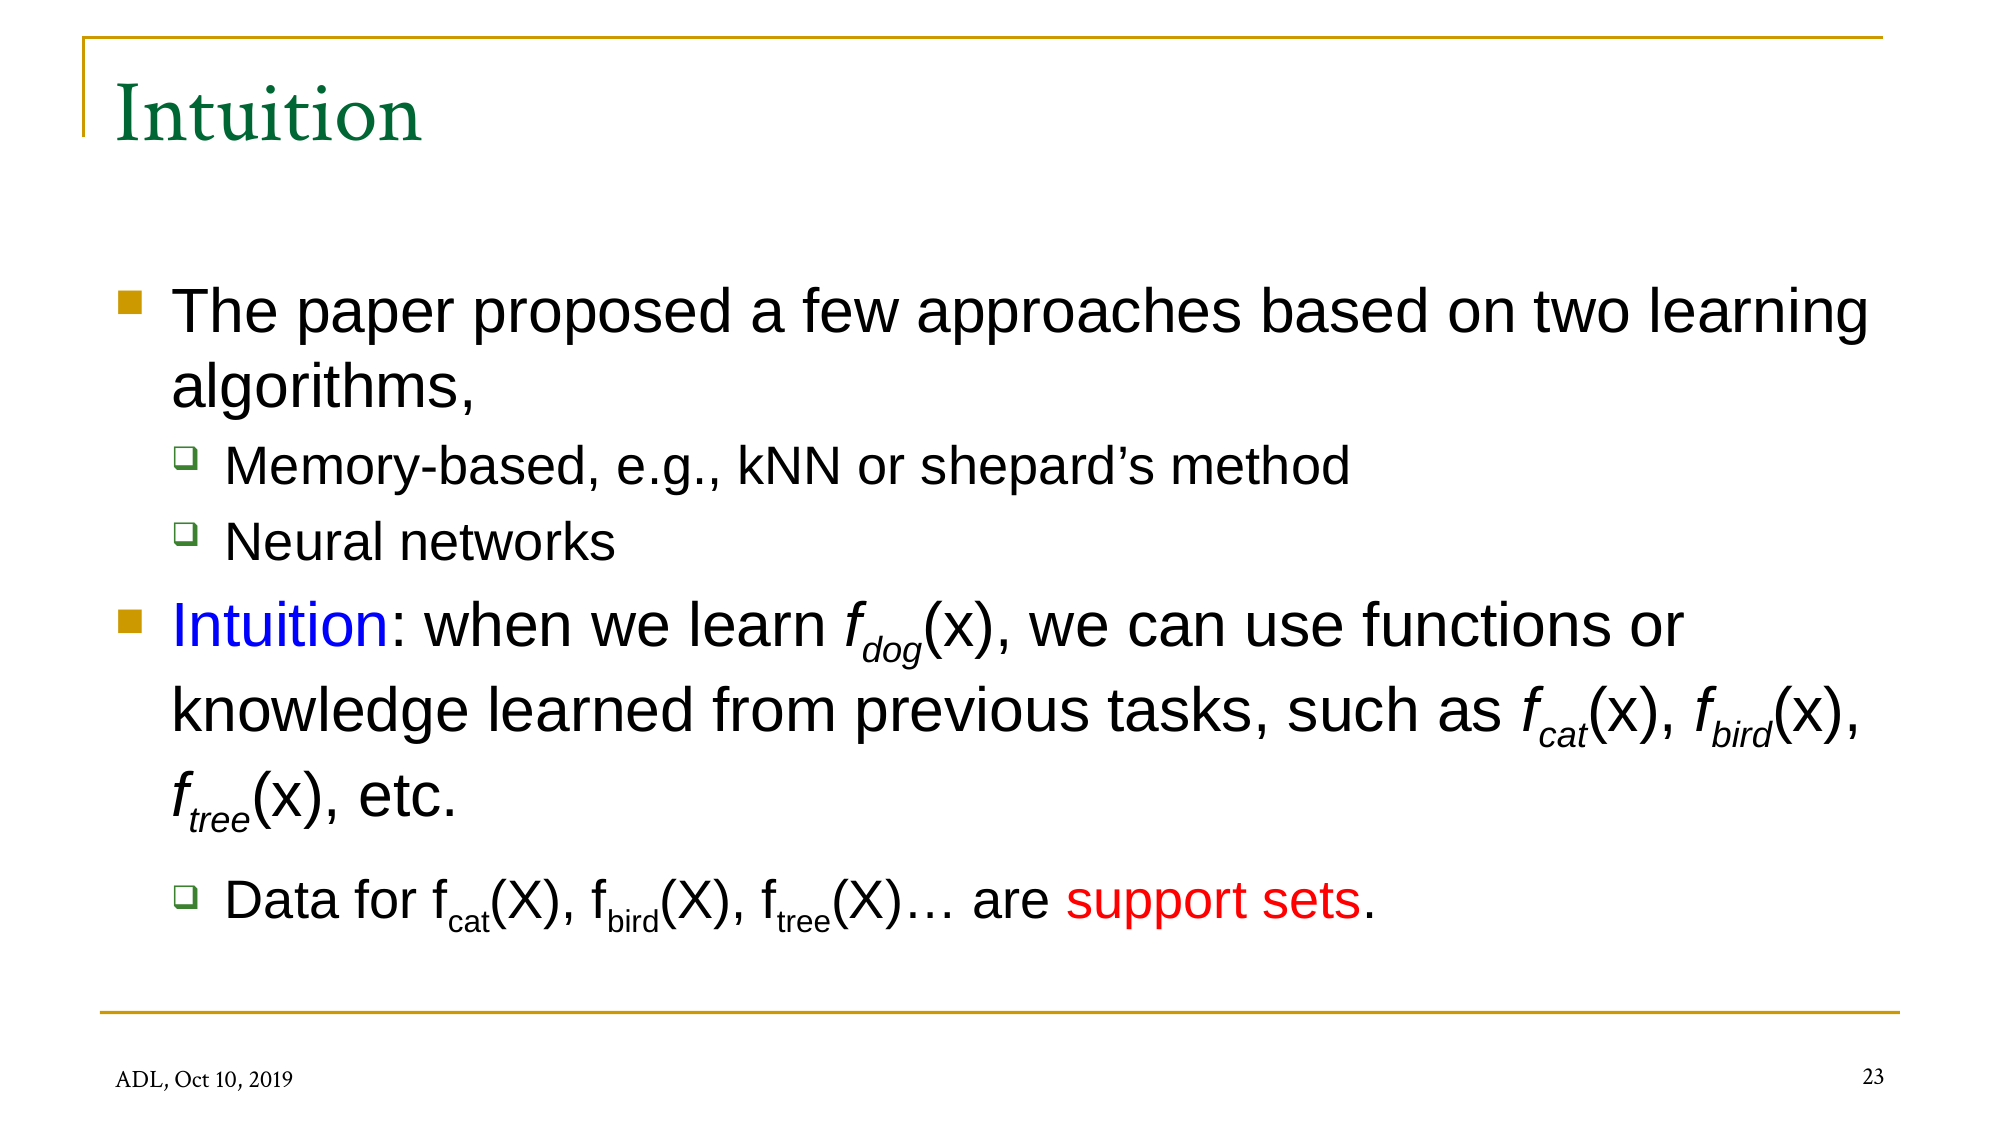

# Intuition
The paper proposed a few approaches based on two learning algorithms,
Memory-based, e.g., kNN or shepard’s method
Neural networks
Intuition: when we learn fdog(x), we can use functions or knowledge learned from previous tasks, such as fcat(x), fbird(x), ftree(x), etc.
Data for fcat(X), fbird(X), ftree(X)… are support sets.

23
ADL, Oct 10, 2019